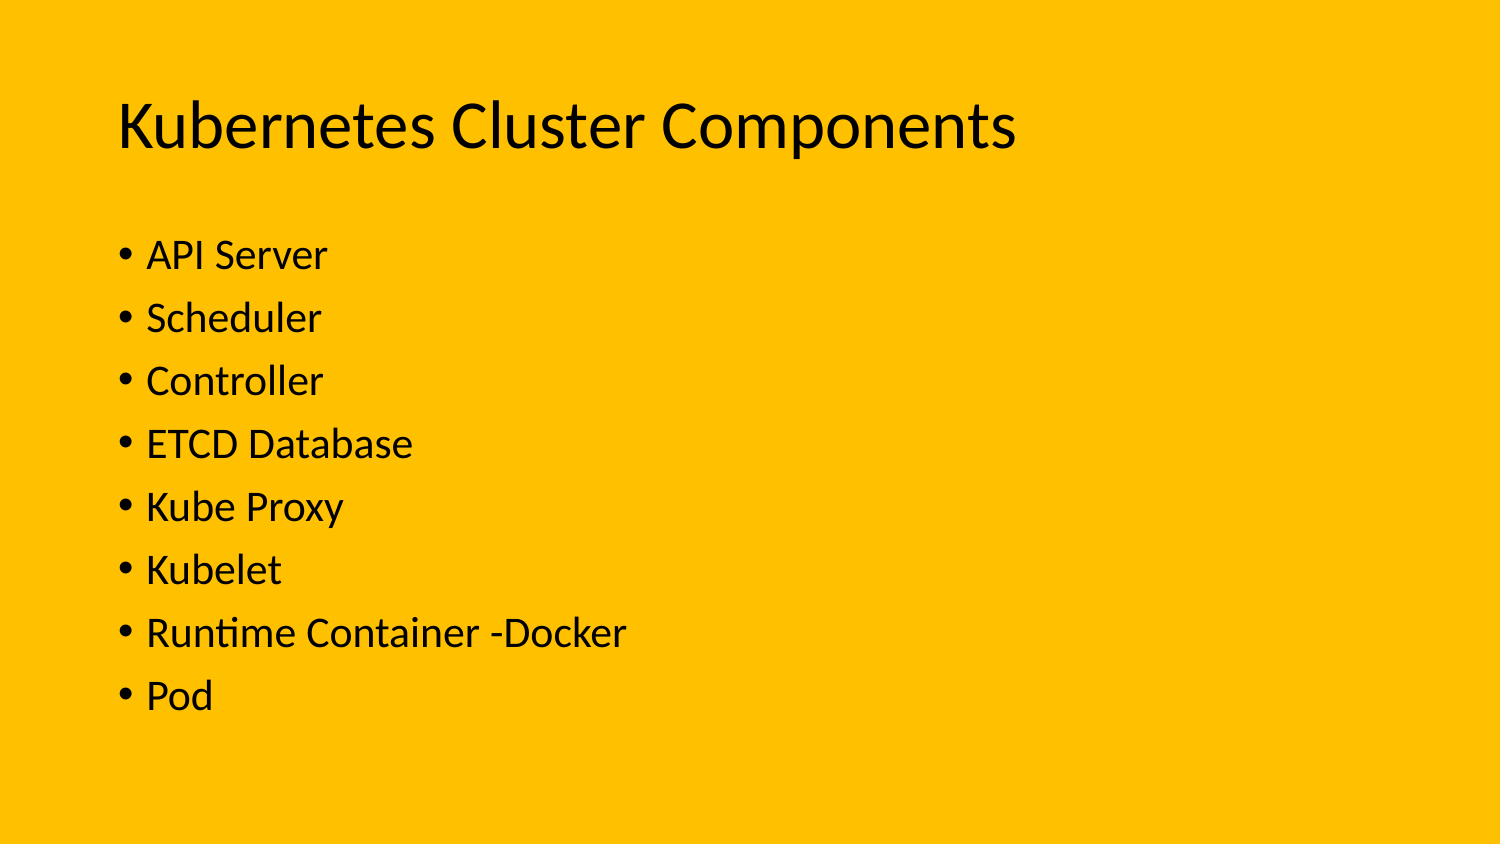

# Kubernetes Cluster Components
API Server
Scheduler
Controller
ETCD Database
Kube Proxy
Kubelet
Runtime Container -Docker
Pod